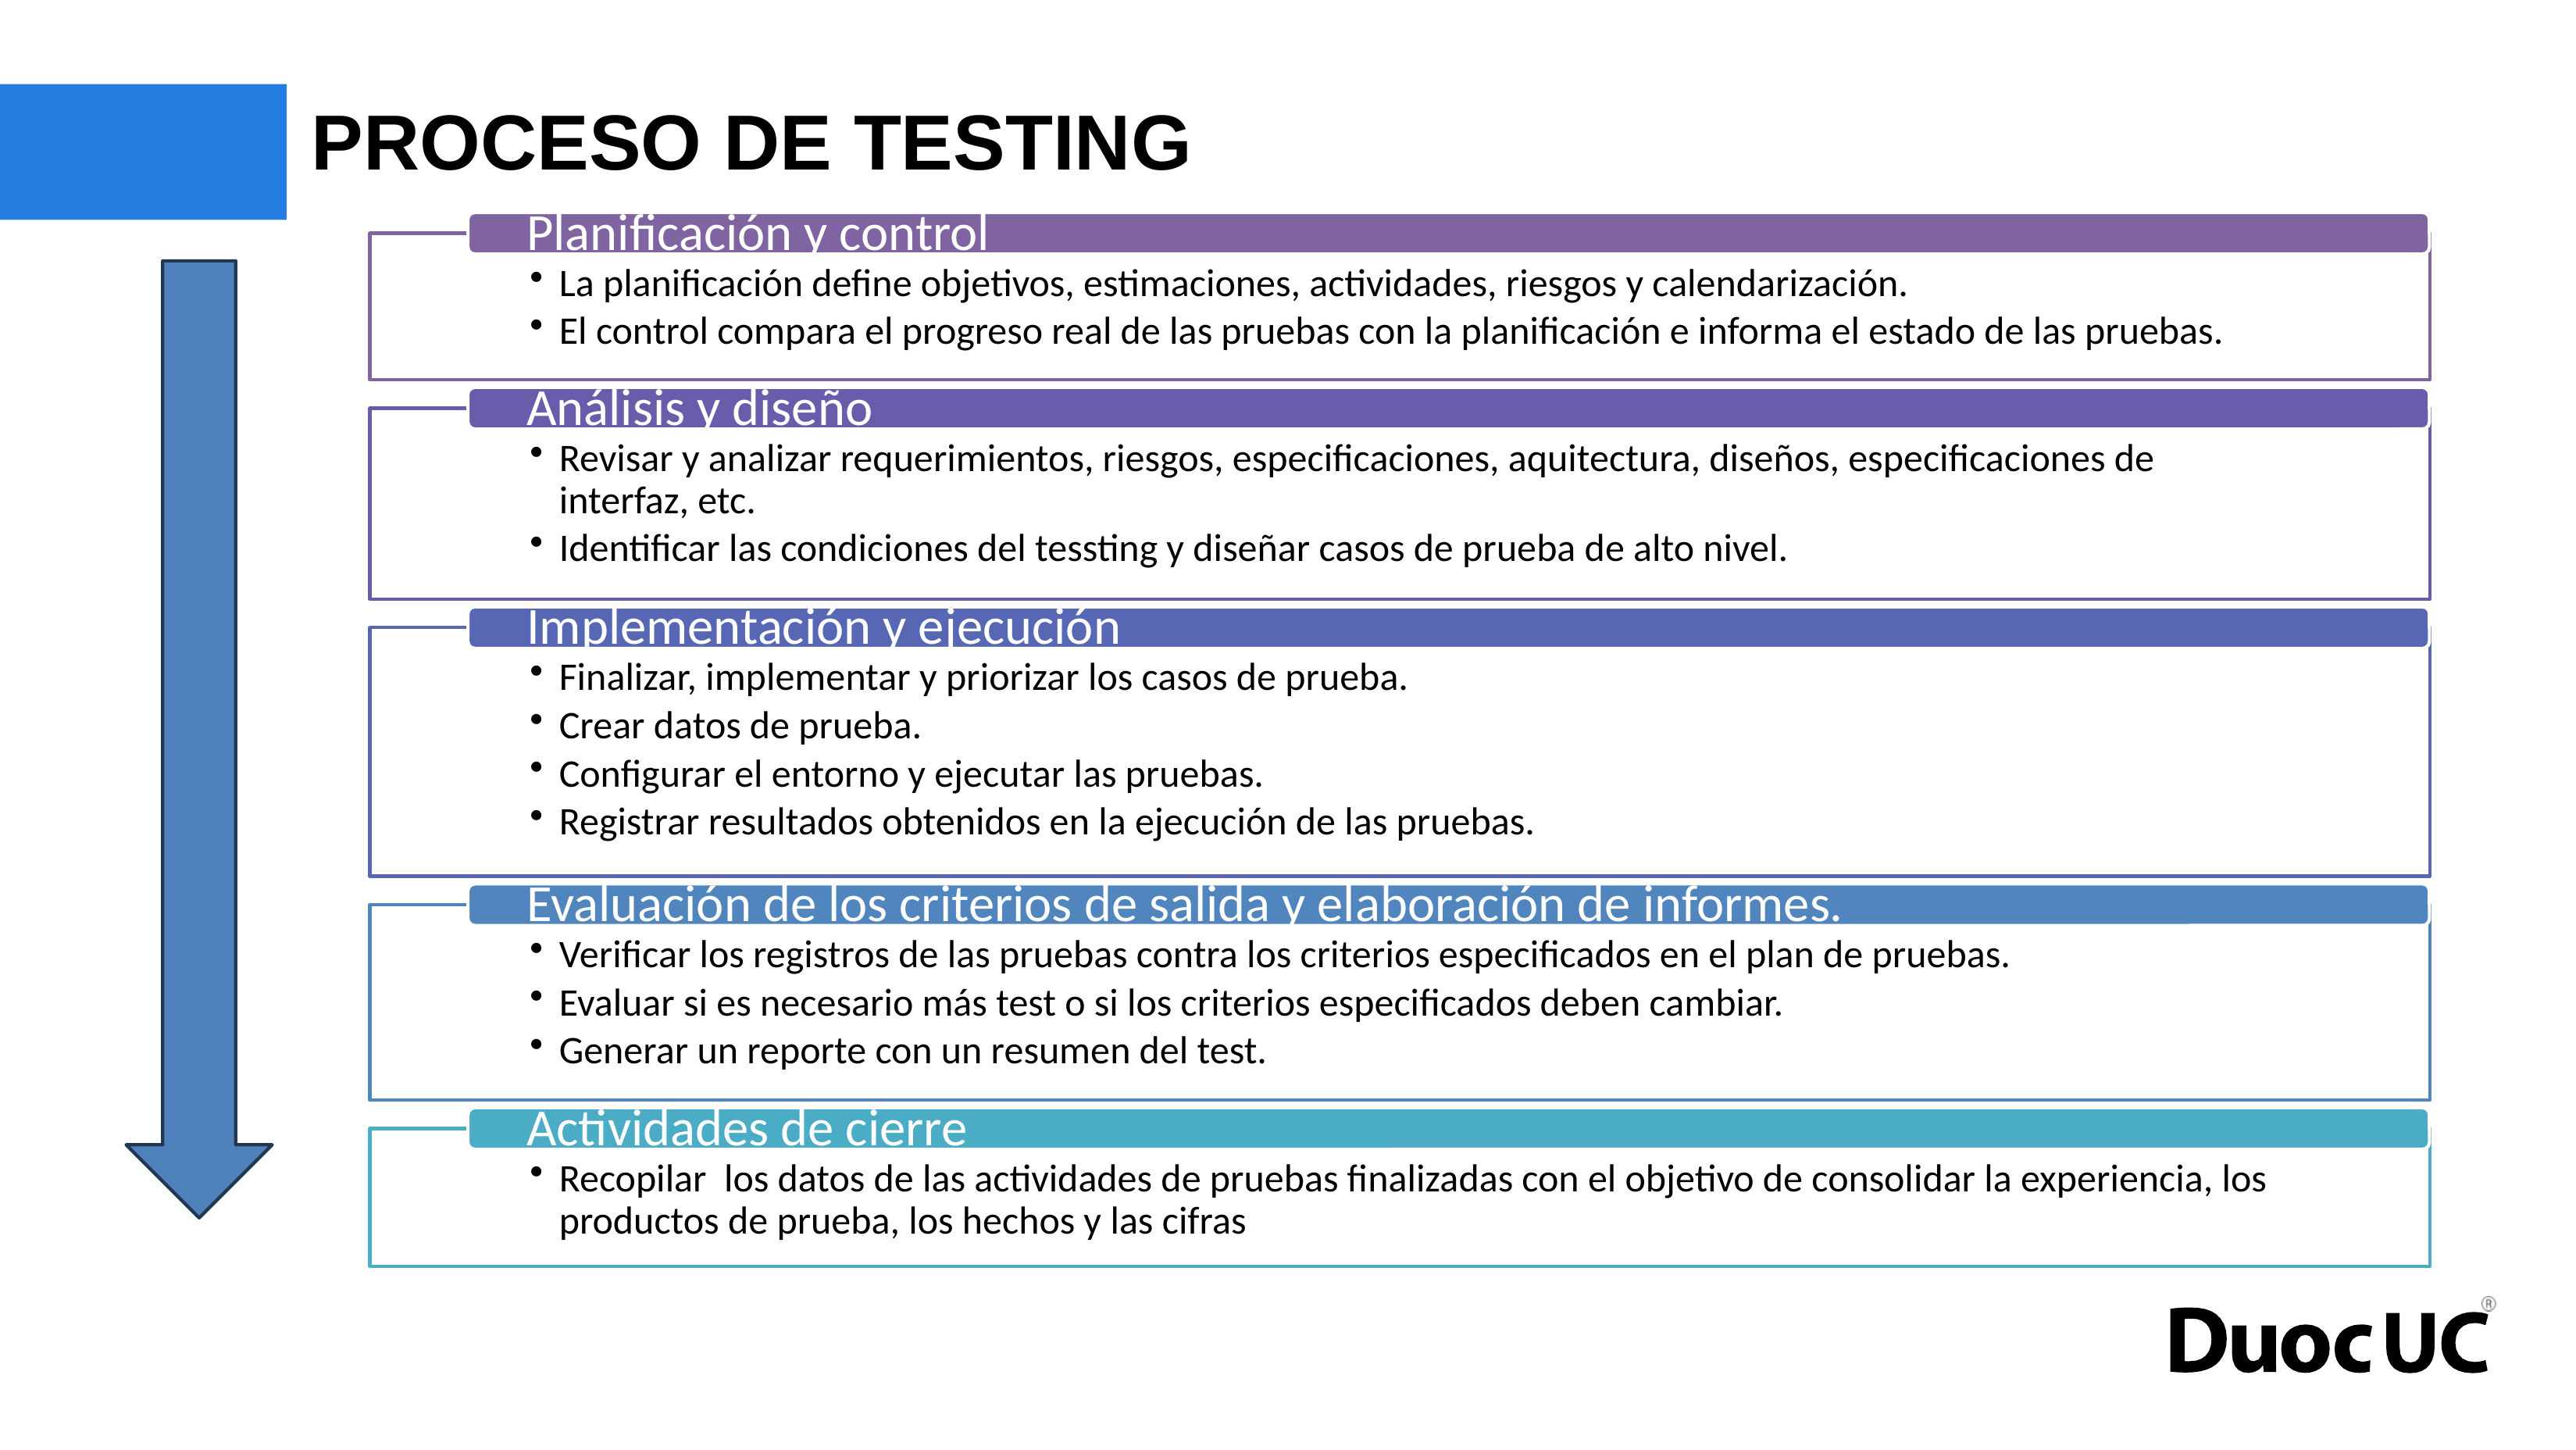

# PROCESO DE TESTING
La planificación define objetivos, estimaciones, actividades, riesgos y calendarización.
El control compara el progreso real de las pruebas con la planificación e informa el estado de las pruebas.
Planificación y control
Revisar y analizar requerimientos, riesgos, especificaciones, aquitectura, diseños, especificaciones de interfaz, etc.
Identificar las condiciones del tessting y diseñar casos de prueba de alto nivel.
Análisis y diseño
Finalizar, implementar y priorizar los casos de prueba.
Crear datos de prueba.
Configurar el entorno y ejecutar las pruebas.
Registrar resultados obtenidos en la ejecución de las pruebas.
Implementación y ejecución
Verificar los registros de las pruebas contra los criterios especificados en el plan de pruebas.
Evaluar si es necesario más test o si los criterios especificados deben cambiar.
Generar un reporte con un resumen del test.
Evaluación de los criterios de salida y elaboración de informes.
Recopilar  los datos de las actividades de pruebas finalizadas con el objetivo de consolidar la experiencia, los productos de prueba, los hechos y las cifras
Actividades de cierre